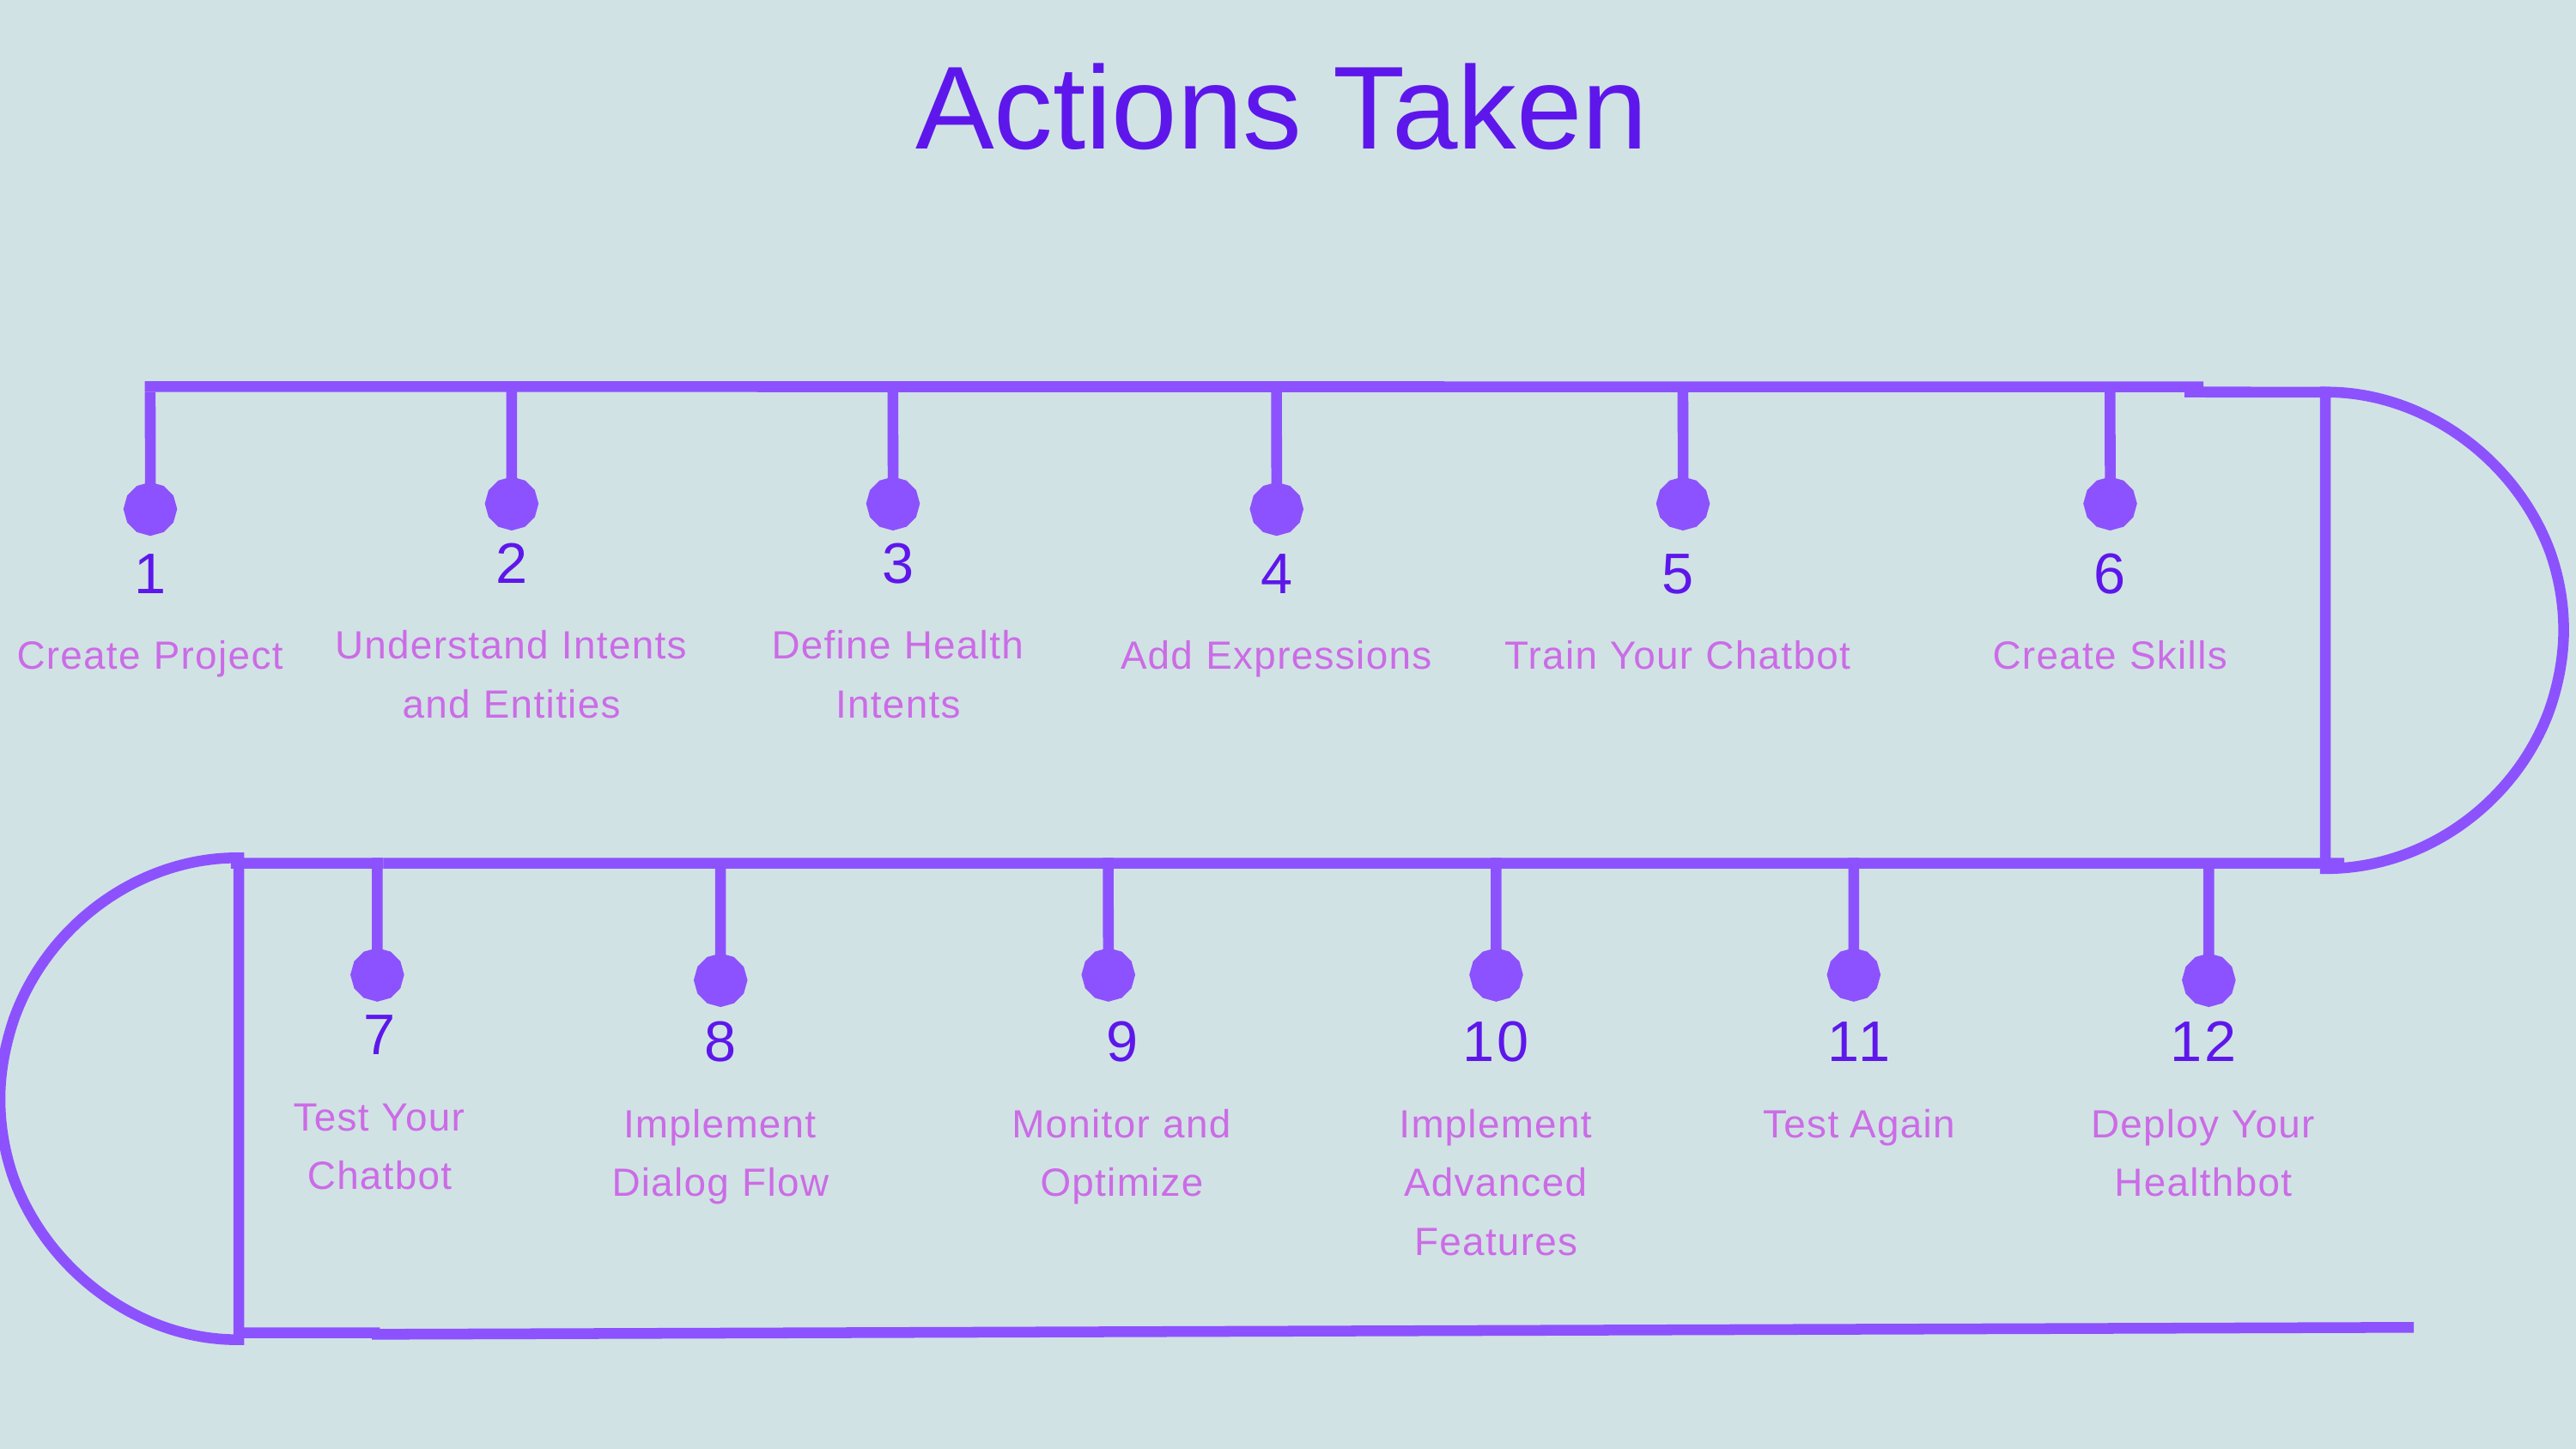

Actions Taken

2
Understand Intents and Entities
3
Define Health Intents
1
Create Project
4
Add Expressions
5
Train Your Chatbot
6
Create Skills

7
Test Your Chatbot
8
Implement Dialog Flow
9
Monitor and Optimize
10
Implement Advanced Features
11
Test Again
12
Deploy Your Healthbot